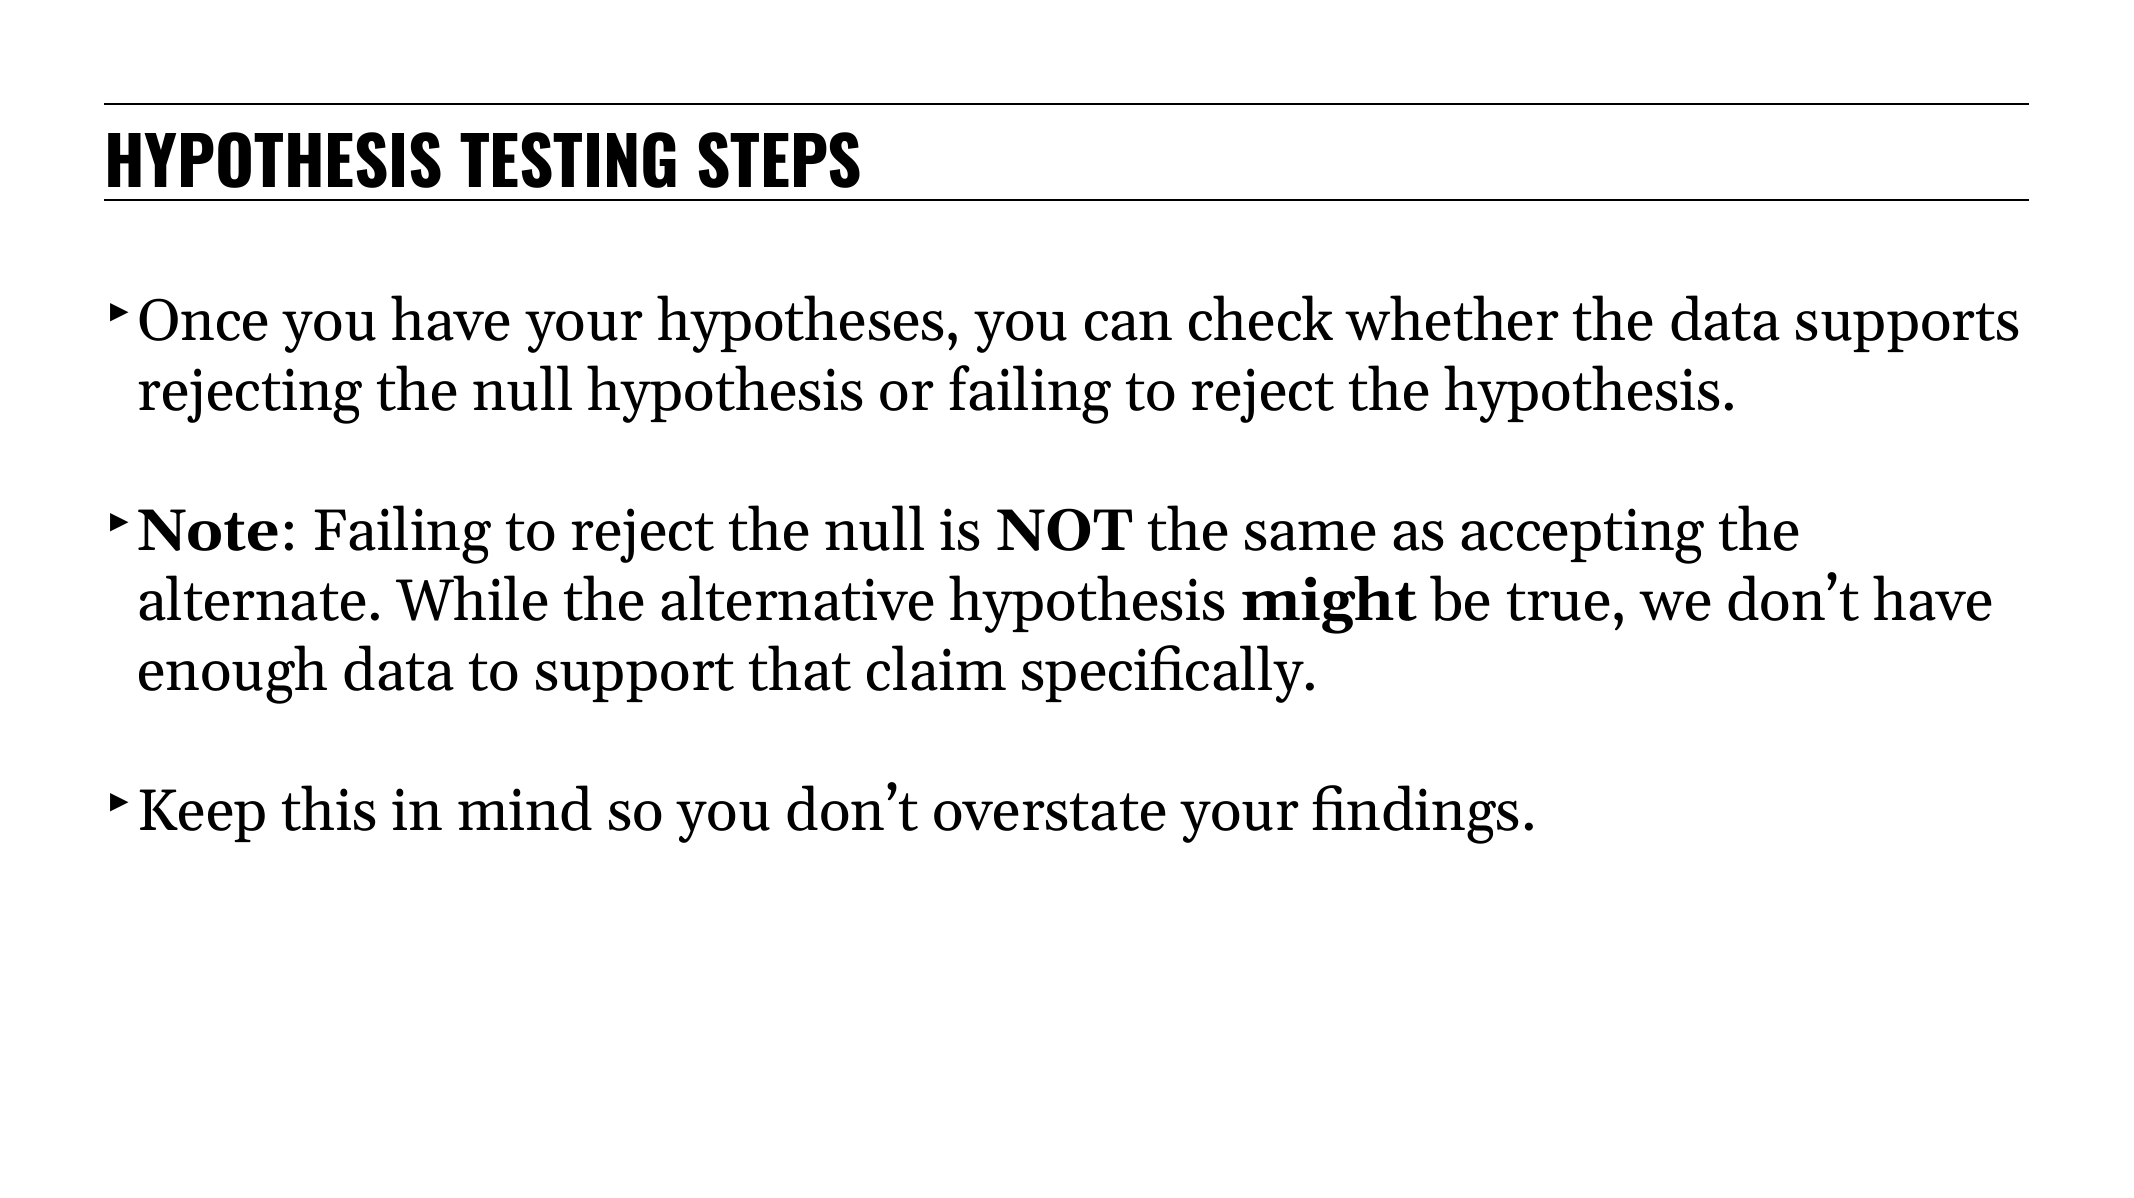

HYPOTHESIS TESTING STEPS

Once you have your hypotheses, you can check whether the data supports rejecting the null hypothesis or failing to reject the hypothesis.

Note: Failing to reject the null is NOT the same as accepting the alternate. While the alternative hypothesis might be true, we don’t have enough data to support that claim specifically.

Keep this in mind so you don’t overstate your findings.